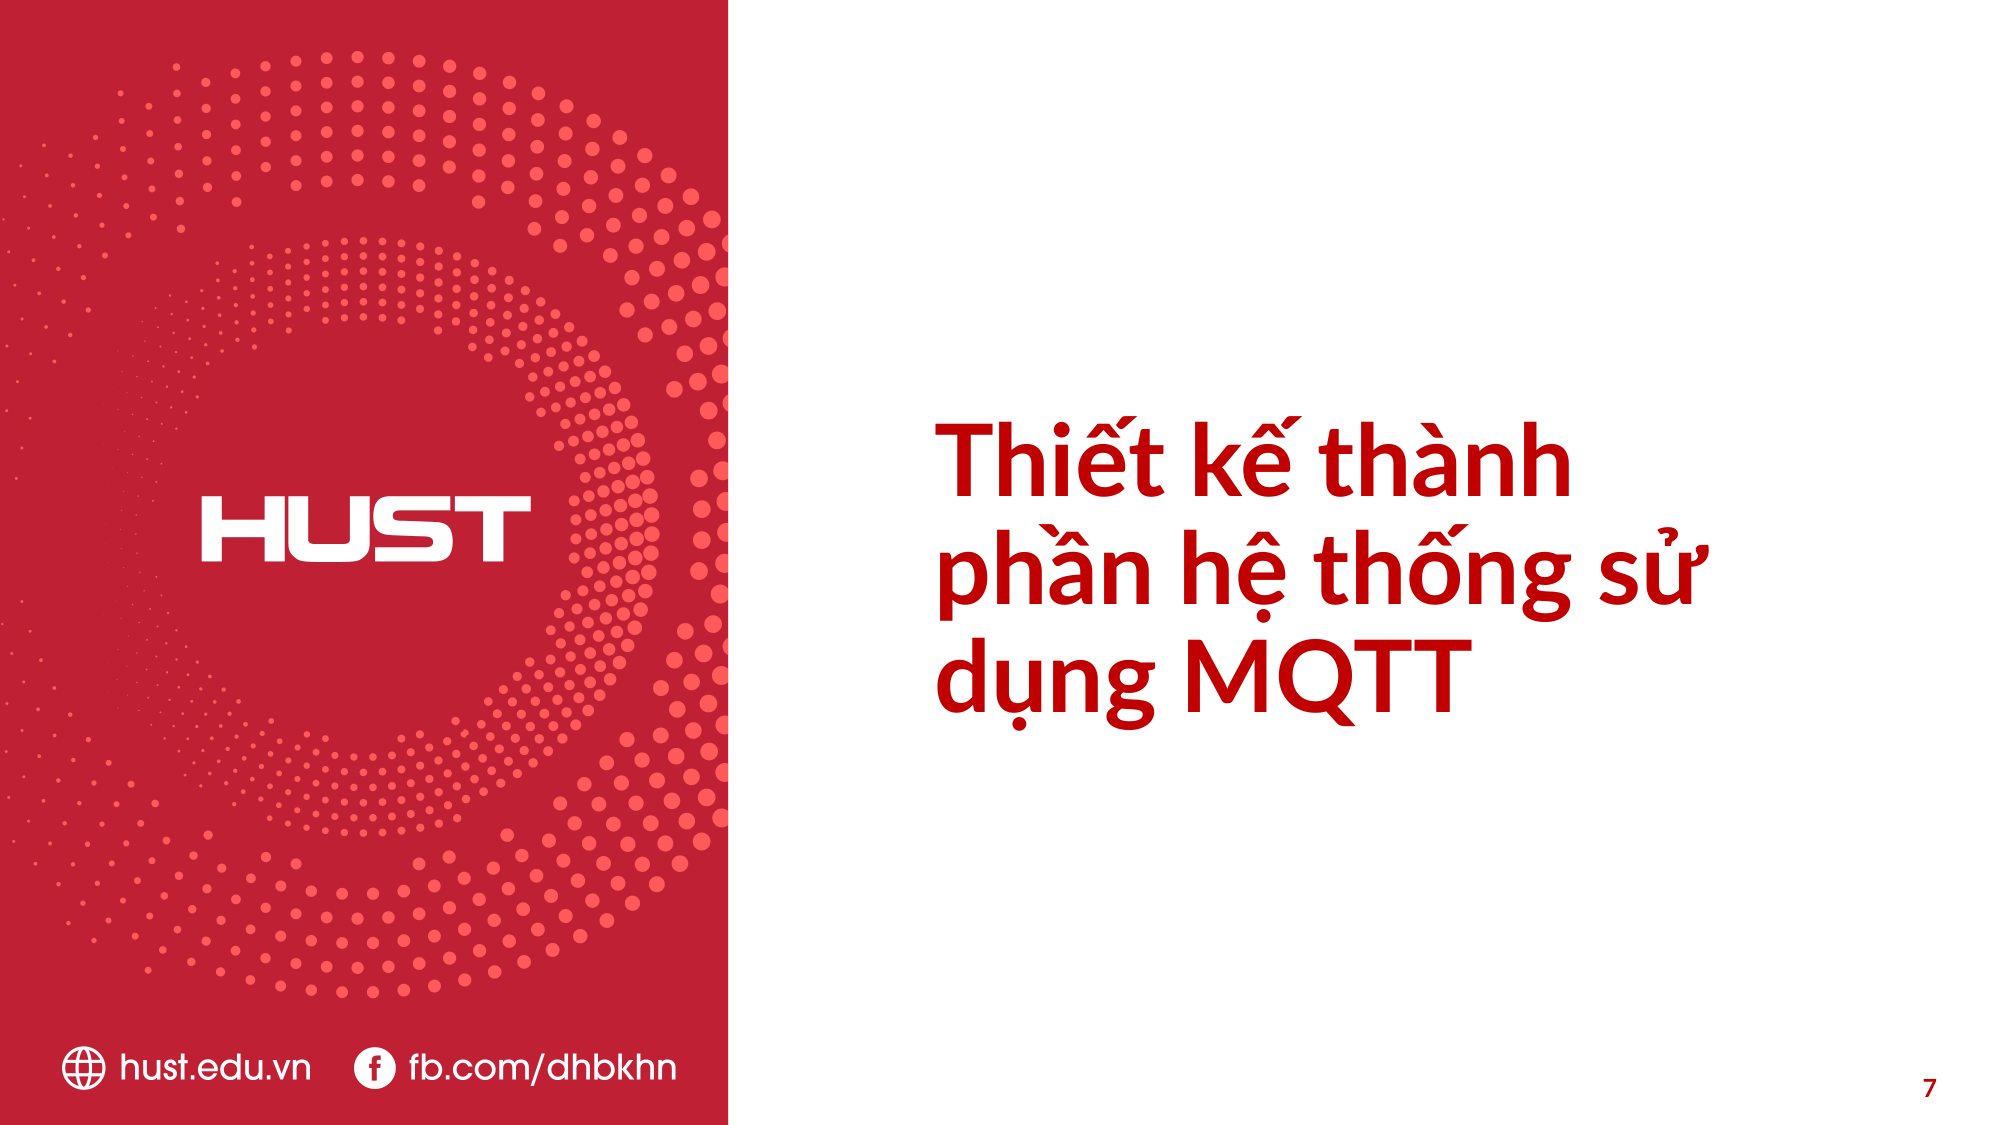

Thiết kế thành phần hệ thống sử dụng MQTT
7